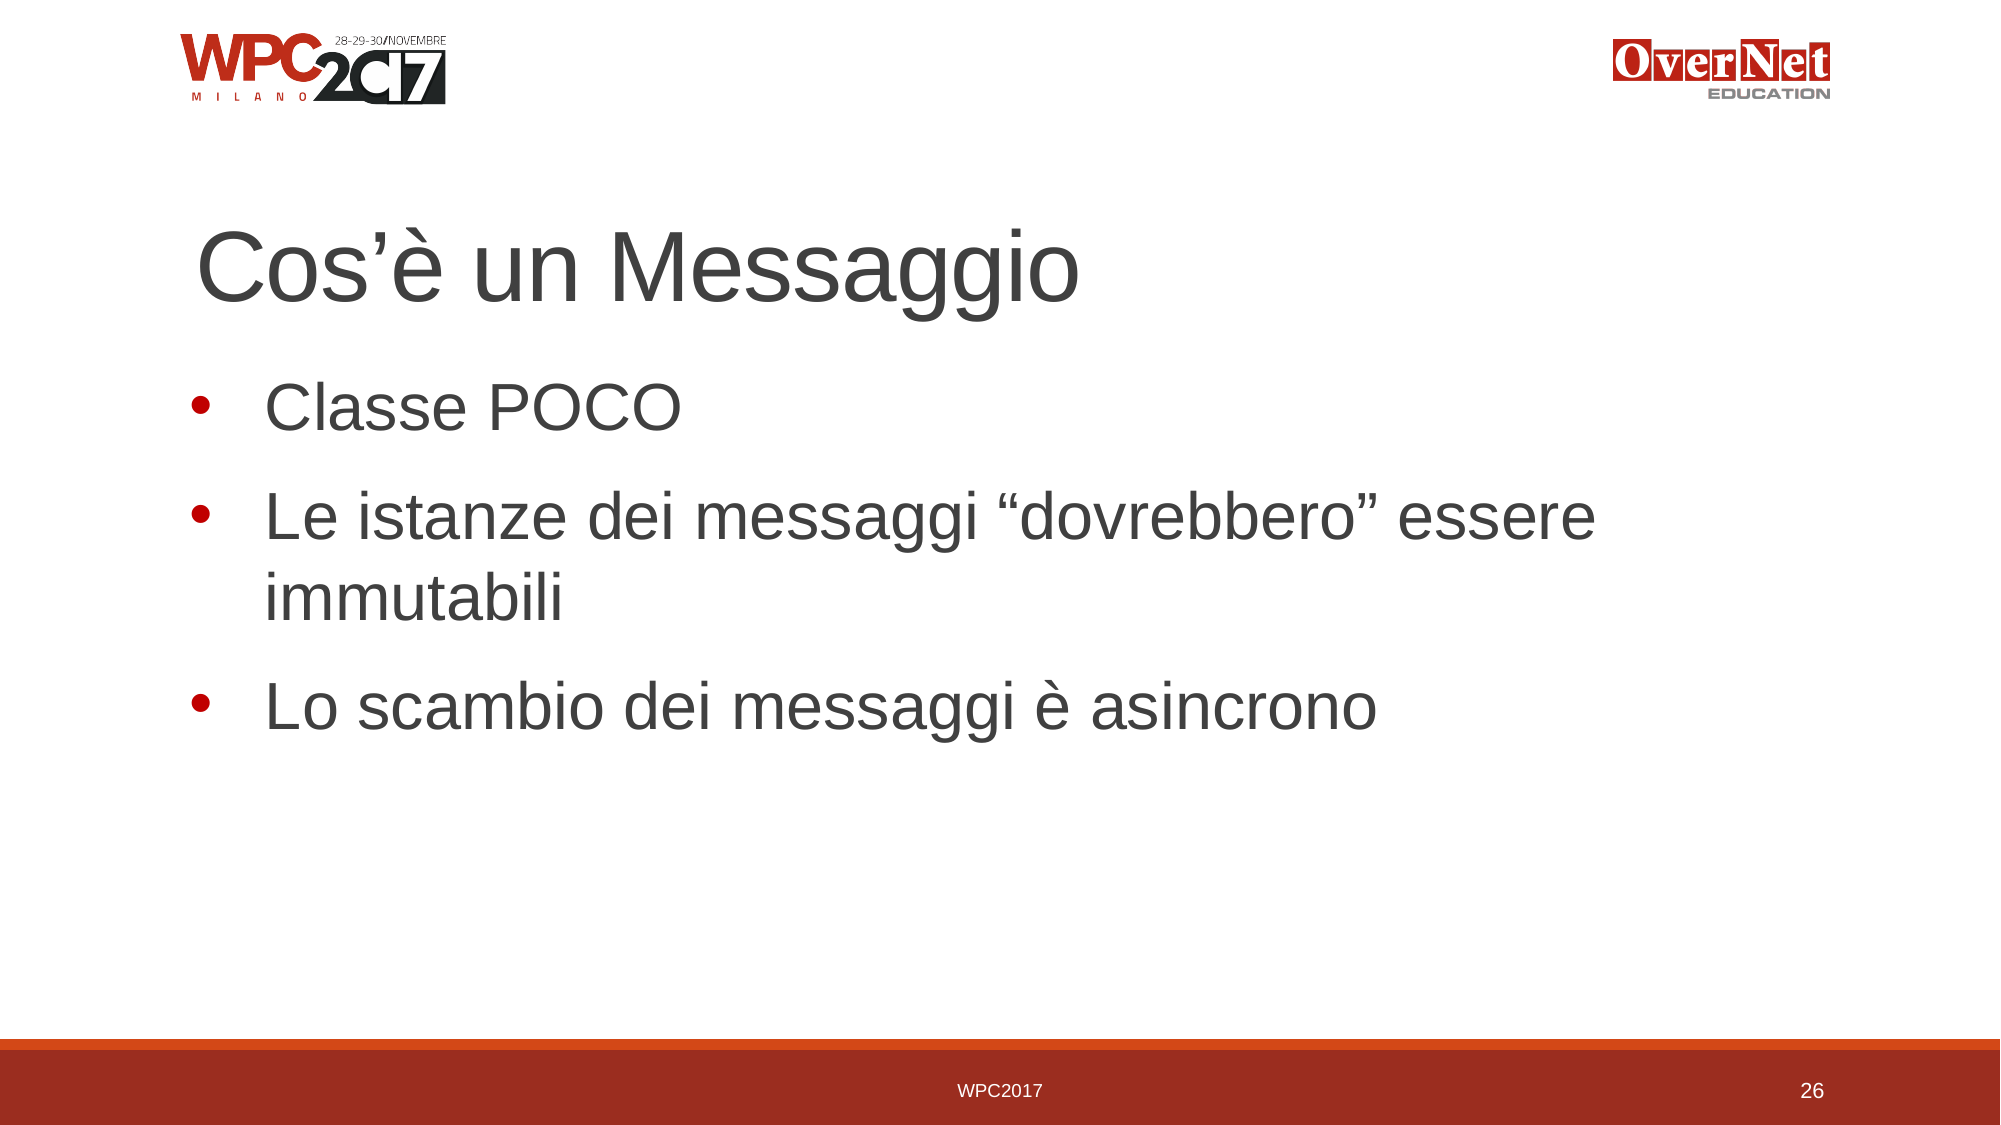

# Cos’è un Messaggio
Classe POCO
Le istanze dei messaggi “dovrebbero” essere immutabili
Lo scambio dei messaggi è asincrono
WPC2017
26